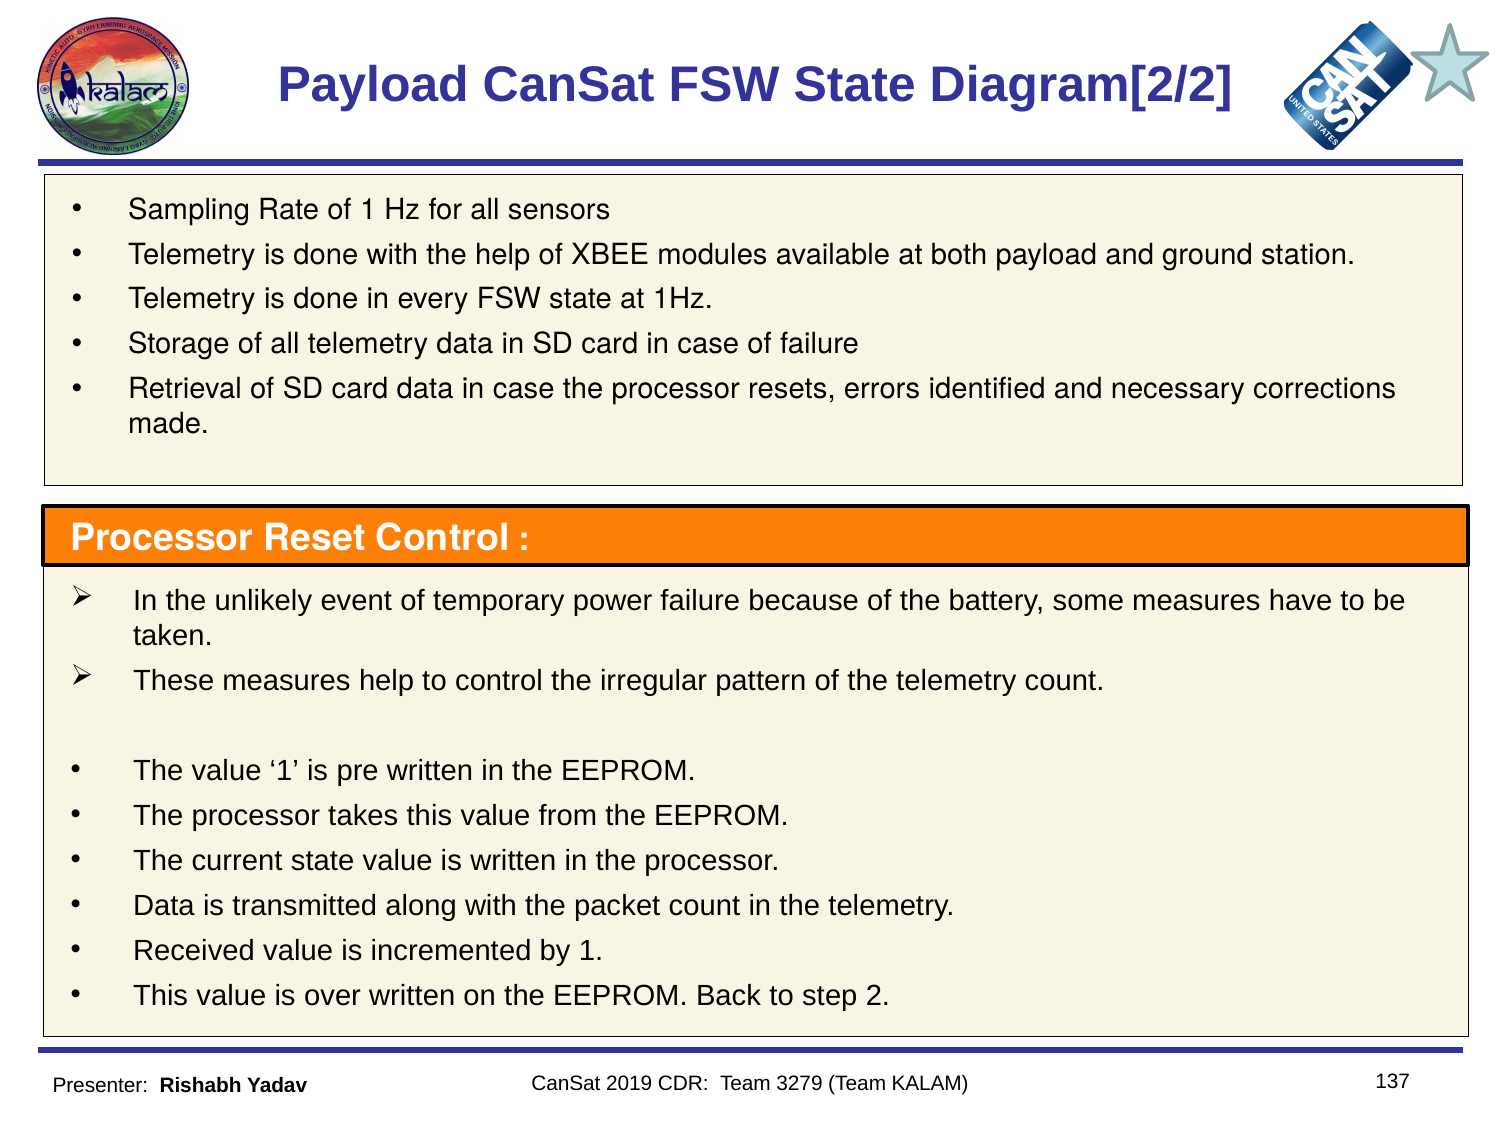

# Payload CanSat FSW State Diagram[2/2]

Sampling Rate of 1 Hz for all sensors
Telemetry is done with the help of XBEE modules available at both payload and ground station.
Telemetry is done in every FSW state at 1Hz.
Storage of all telemetry data in SD card in case of failure
Retrieval of SD card data in case the processor resets, errors identified and necessary corrections made.

Processor Reset Control :
In the unlikely event of temporary power failure because of the battery, some measures have to be taken.
These measures help to control the irregular pattern of the telemetry count.

The value ‘1’ is pre written in the EEPROM.
The processor takes this value from the EEPROM.
The current state value is written in the processor.
Data is transmitted along with the packet count in the telemetry.
Received value is incremented by 1.
This value is over written on the EEPROM. Back to step 2.

137
CanSat 2019 CDR:  Team 3279 (Team KALAM)
Presenter:  Rishabh Yadav